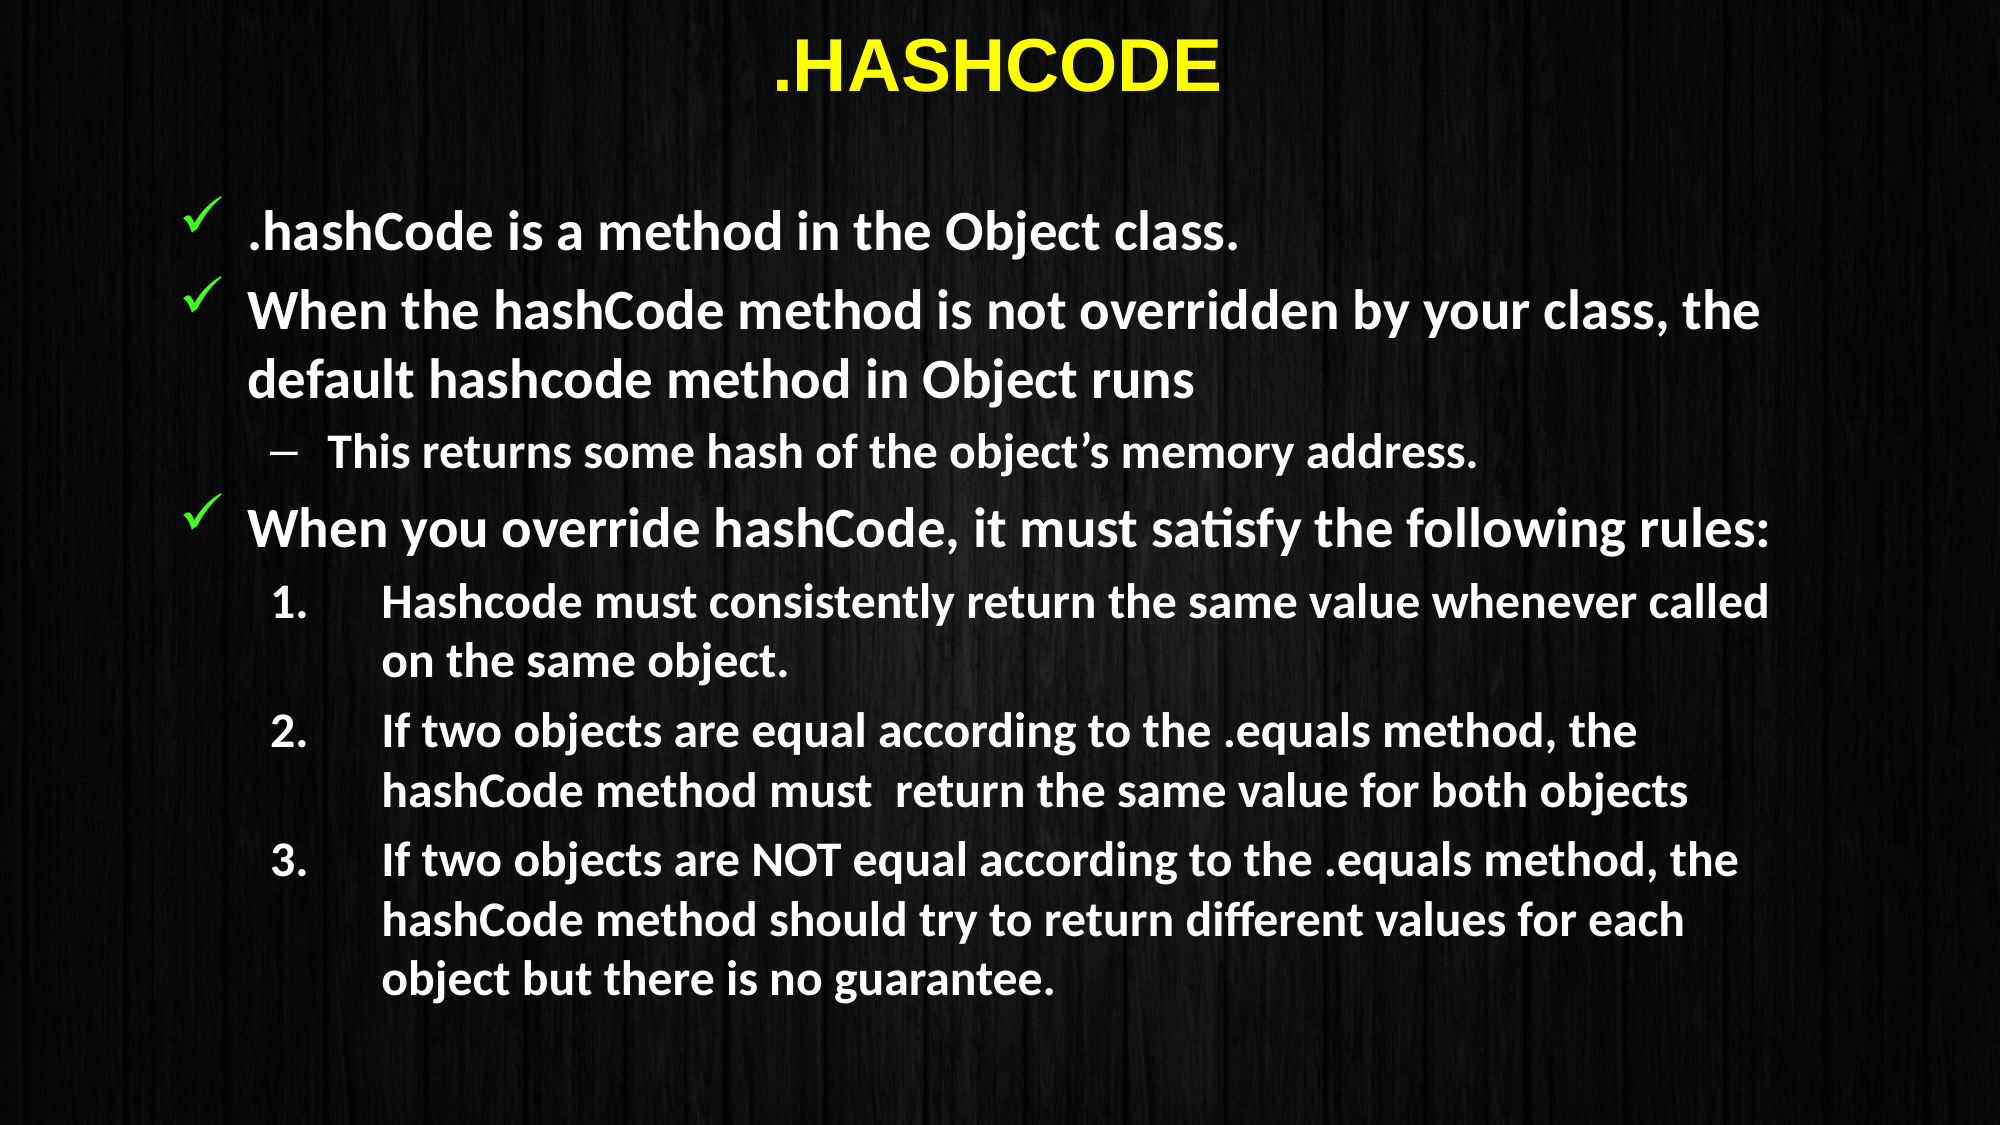

# .hashCode
.hashCode is a method in the Object class.
When the hashCode method is not overridden by your class, the default hashcode method in Object runs
This returns some hash of the object’s memory address.
When you override hashCode, it must satisfy the following rules:
Hashcode must consistently return the same value whenever called on the same object.
If two objects are equal according to the .equals method, the hashCode method must  return the same value for both objects
If two objects are NOT equal according to the .equals method, the hashCode method should try to return different values for each object but there is no guarantee.